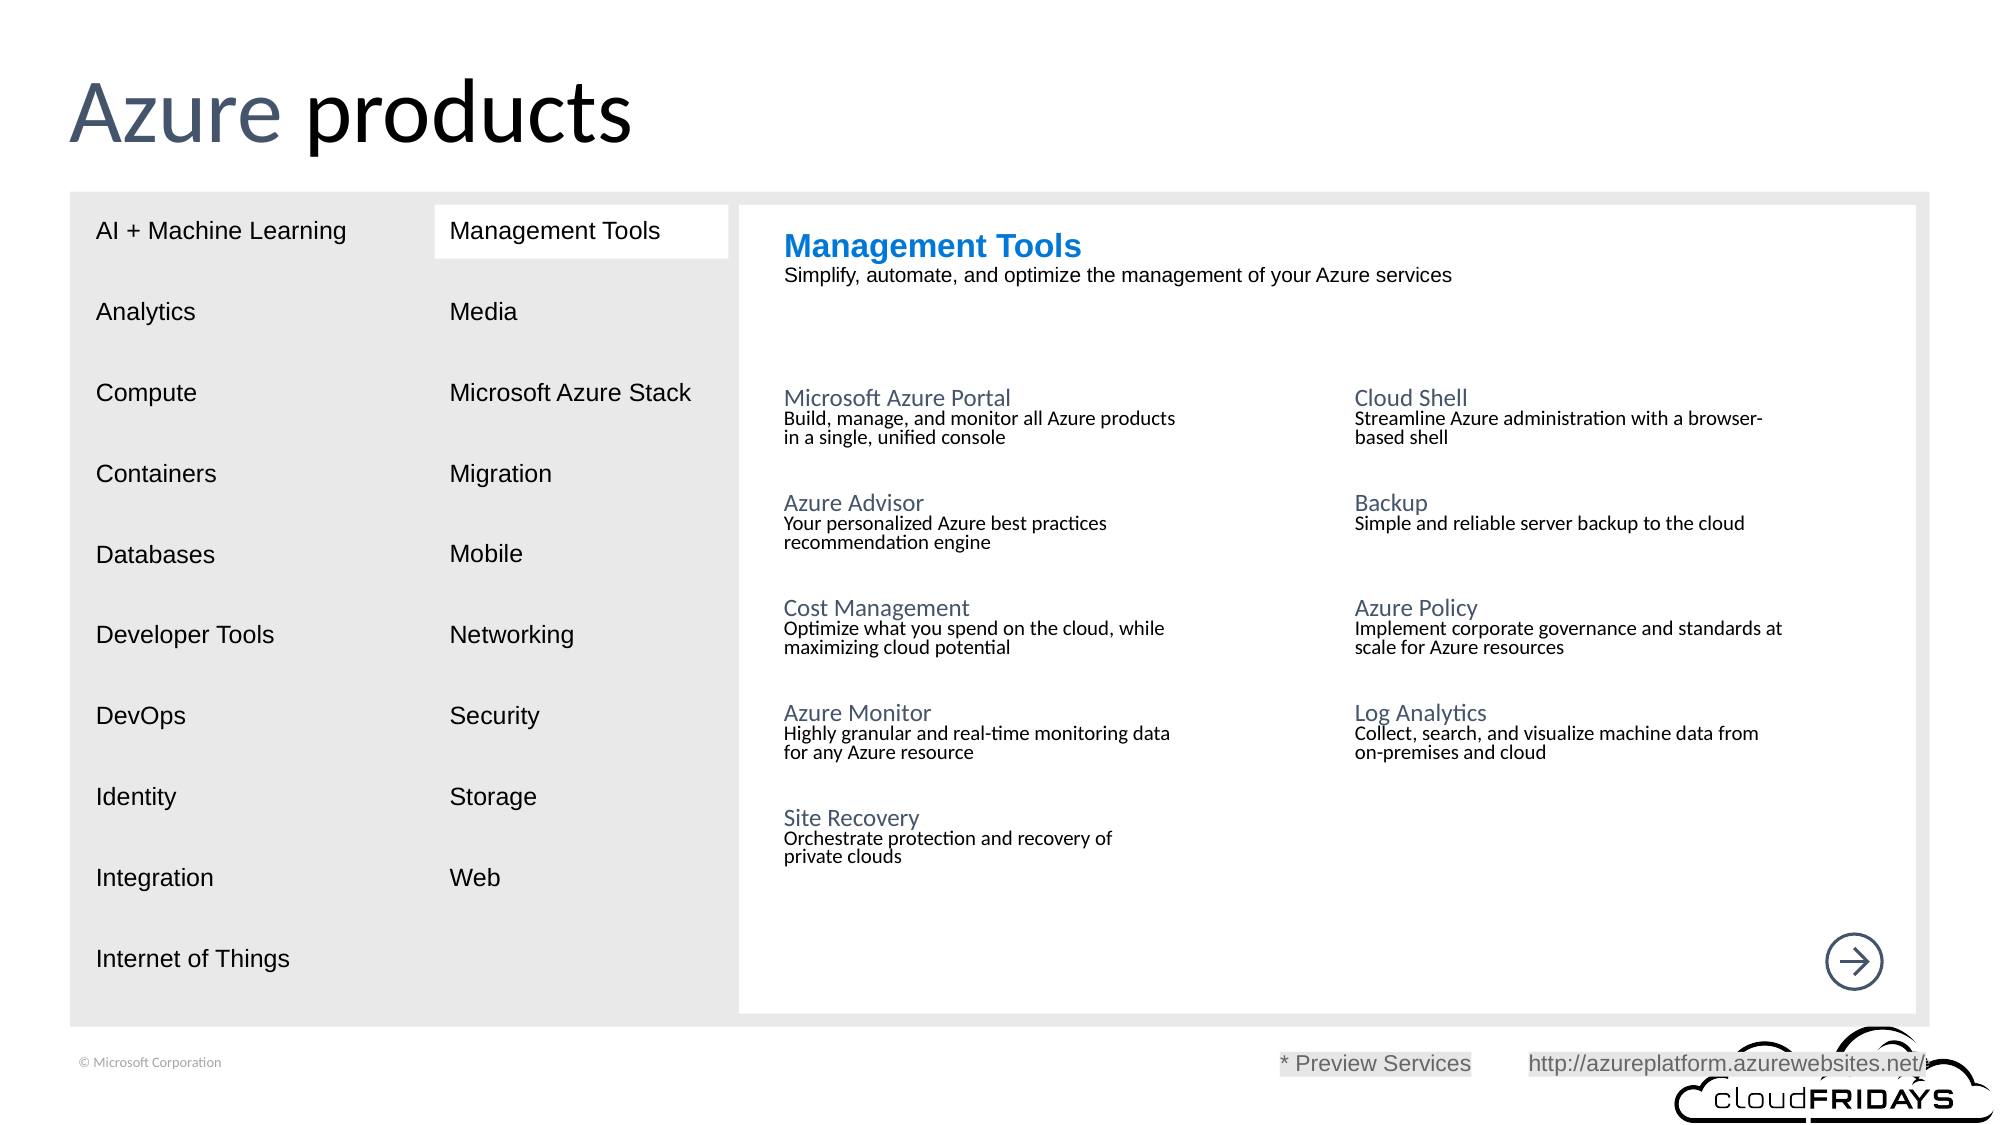

# Azure products

Management Tools
AI + Machine Learning
Management Tools
Simplify, automate, and optimize the management of your Azure services
Media
Analytics
Microsoft Azure Stack
Compute
| Microsoft Azure Portal Build, manage, and monitor all Azure products in a single, unified console | Cloud Shell Streamline Azure administration with a browser- based shell |
| --- | --- |
| Azure Advisor Your personalized Azure best practices recommendation engine | Backup Simple and reliable server backup to the cloud |
| Cost Management Optimize what you spend on the cloud, while maximizing cloud potential | Azure Policy Implement corporate governance and standards at scale for Azure resources |
| Azure Monitor Highly granular and real-time monitoring data for any Azure resource | Log Analytics Collect, search, and visualize machine data from on-premises and cloud |
| Site Recovery Orchestrate protection and recovery of private clouds |  |
Migration
Containers
Mobile
Databases
Networking
Developer Tools
Security
DevOps
Storage
Identity
Integration
Web

Internet of Things
* Preview Services
http://azureplatform.azurewebsites.net/